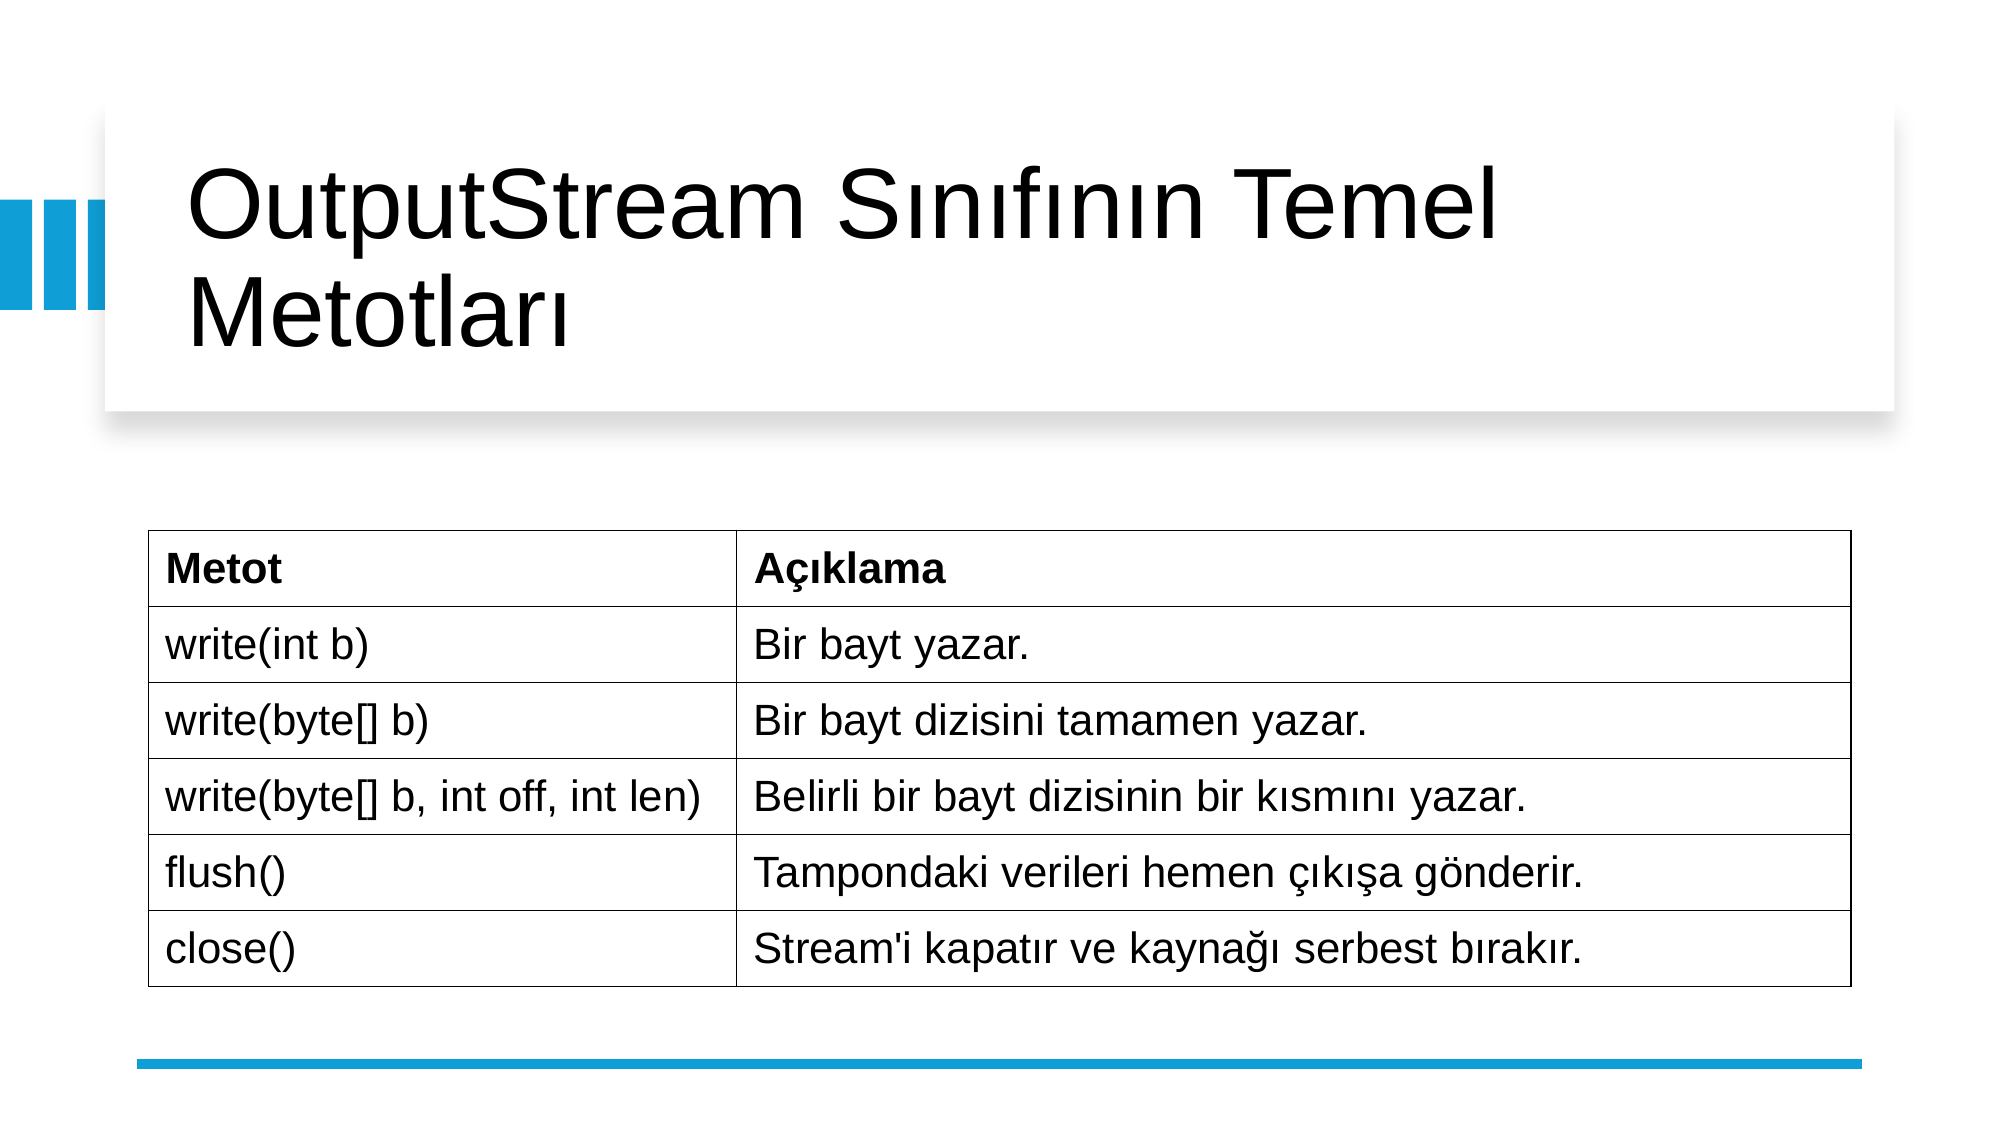

# OutputStream Sınıfının Temel Metotları

| Metot | Açıklama |
| --- | --- |
| write(int b) | Bir bayt yazar. |
| write(byte[] b) | Bir bayt dizisini tamamen yazar. |
| write(byte[] b, int off, int len) | Belirli bir bayt dizisinin bir kısmını yazar. |
| flush() | Tampondaki verileri hemen çıkışa gönderir. |
| close() | Stream'i kapatır ve kaynağı serbest bırakır. |